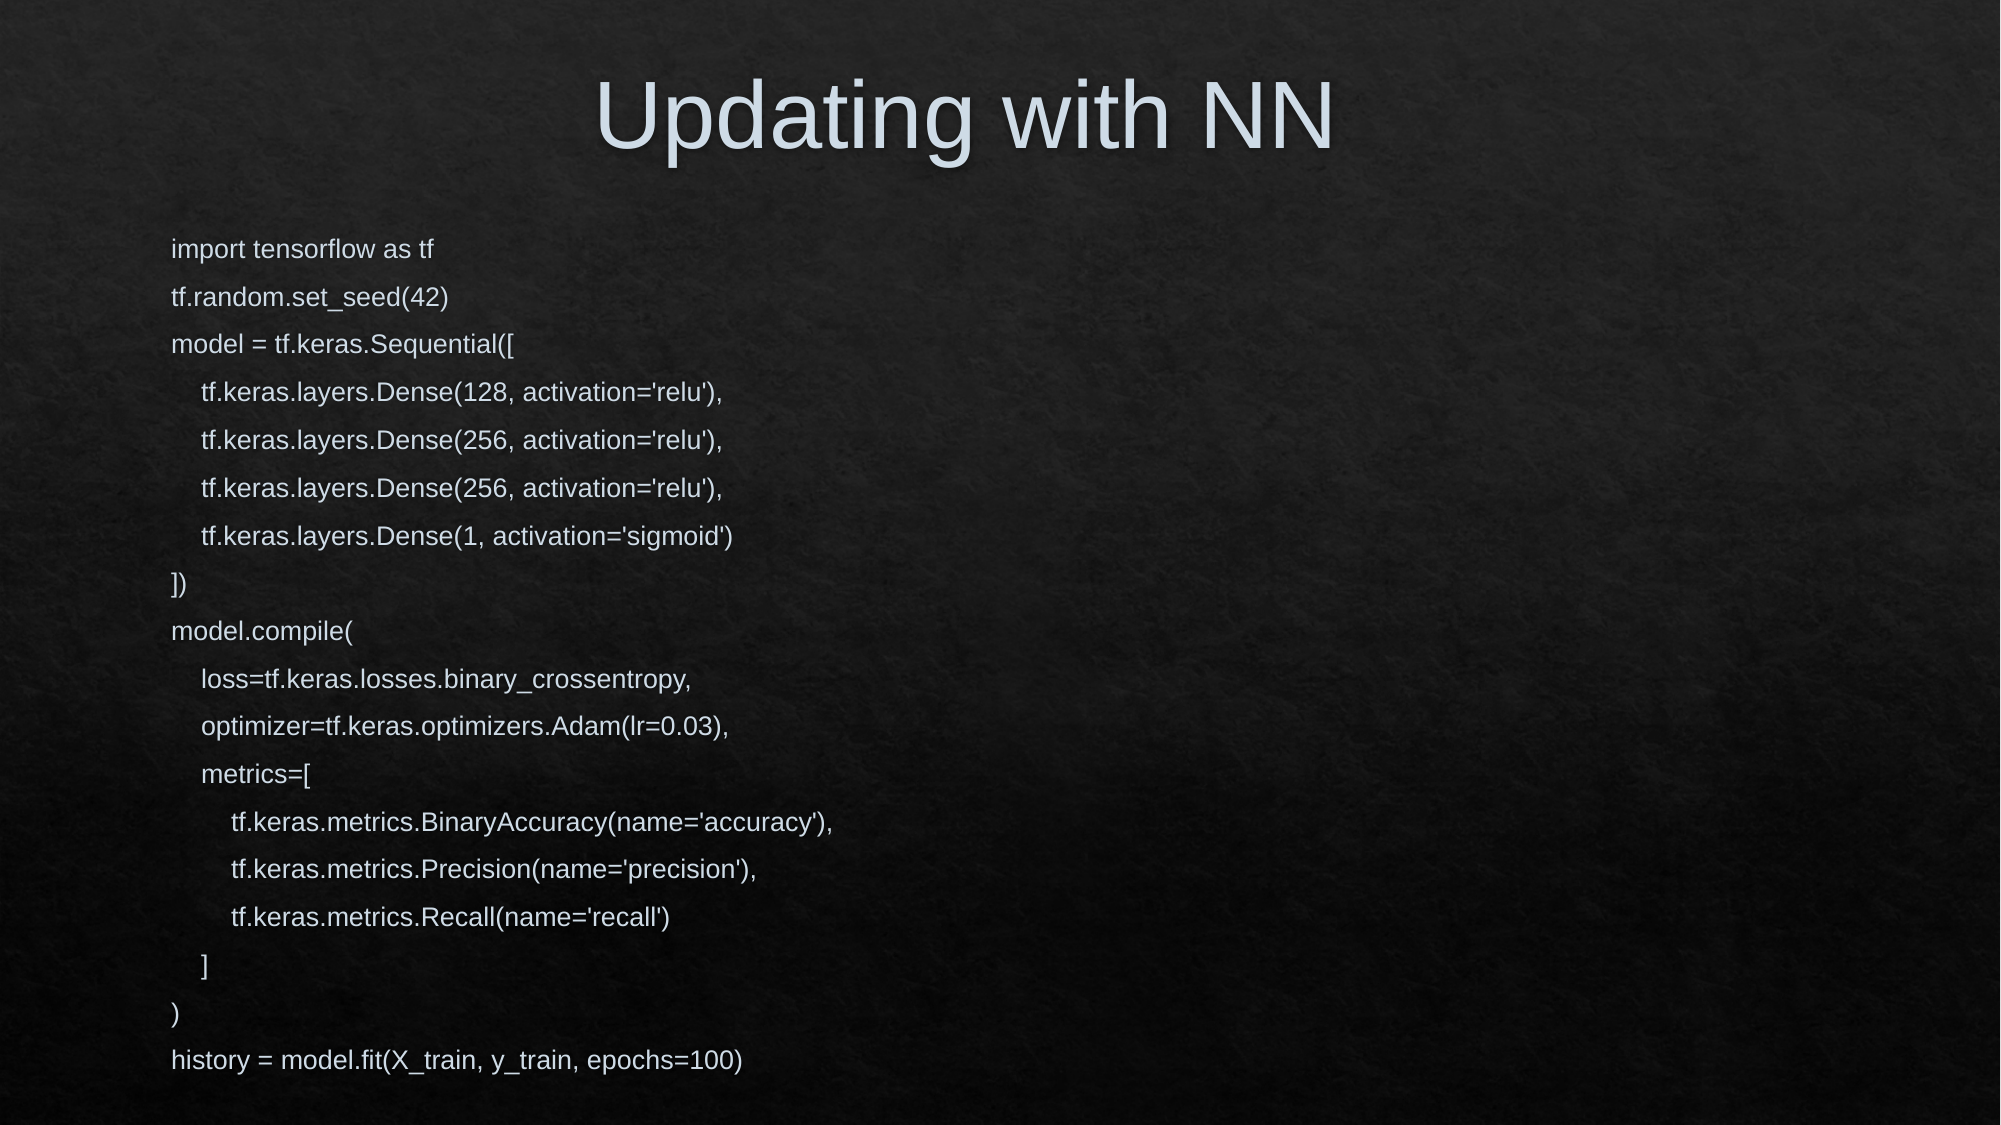

# Updating with NN
import tensorflow as tf
tf.random.set_seed(42)
model = tf.keras.Sequential([
    tf.keras.layers.Dense(128, activation='relu'),
    tf.keras.layers.Dense(256, activation='relu'),
    tf.keras.layers.Dense(256, activation='relu'),
    tf.keras.layers.Dense(1, activation='sigmoid')
])
model.compile(
    loss=tf.keras.losses.binary_crossentropy,
    optimizer=tf.keras.optimizers.Adam(lr=0.03),
    metrics=[
        tf.keras.metrics.BinaryAccuracy(name='accuracy'),
        tf.keras.metrics.Precision(name='precision'),
        tf.keras.metrics.Recall(name='recall')
    ]
)
history = model.fit(X_train, y_train, epochs=100)